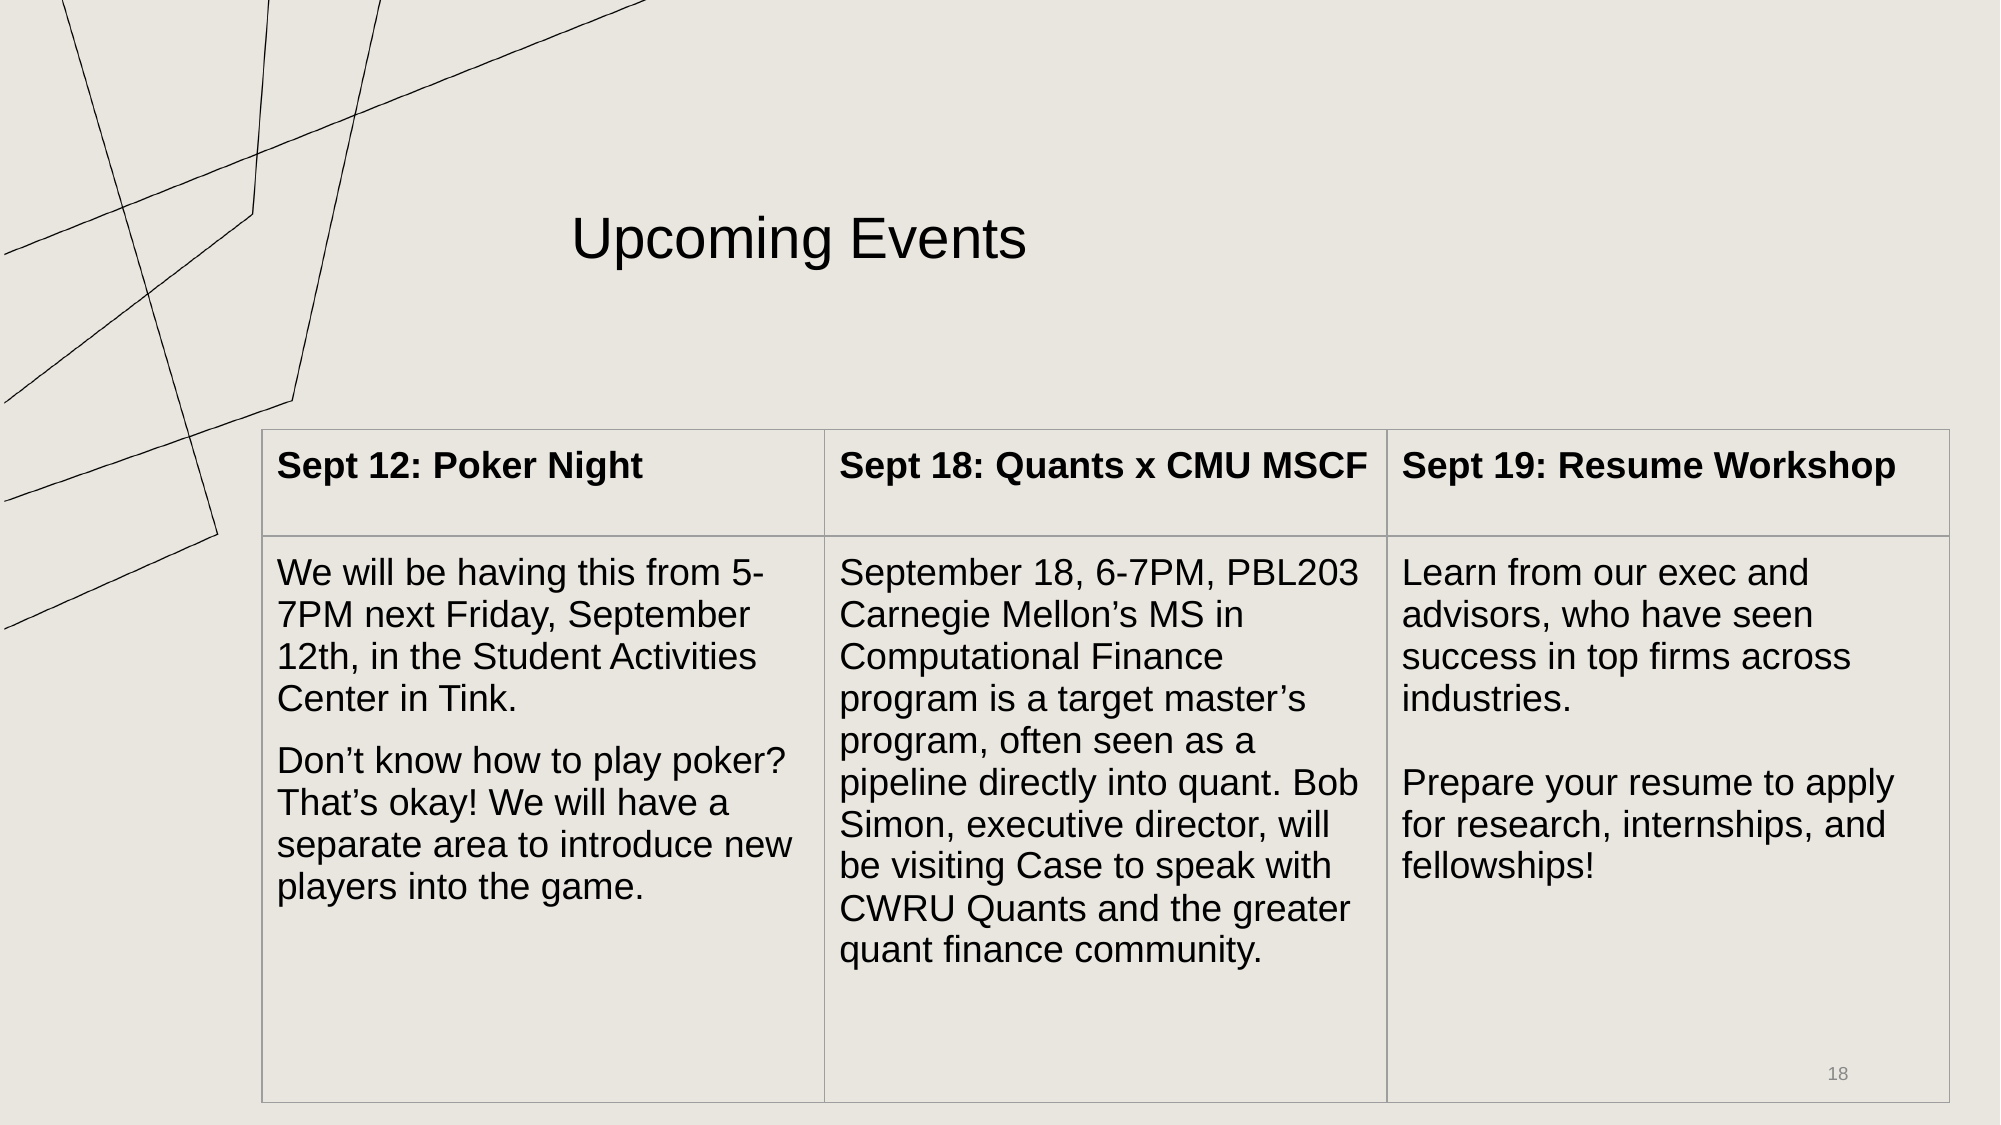

# Upcoming Events
| Sept 12: Poker Night | Sept 18: Quants x CMU MSCF | Sept 19: Resume Workshop |
| --- | --- | --- |
| We will be having this from 5-7PM next Friday, September 12th, in the Student Activities Center in Tink. Don’t know how to play poker? That’s okay! We will have a separate area to introduce new players into the game. | September 18, 6-7PM, PBL203 Carnegie Mellon’s MS in Computational Finance program is a target master’s program, often seen as a pipeline directly into quant. Bob Simon, executive director, will be visiting Case to speak with CWRU Quants and the greater quant finance community. | Learn from our exec and advisors, who have seen success in top firms across industries. Prepare your resume to apply for research, internships, and fellowships! |
18